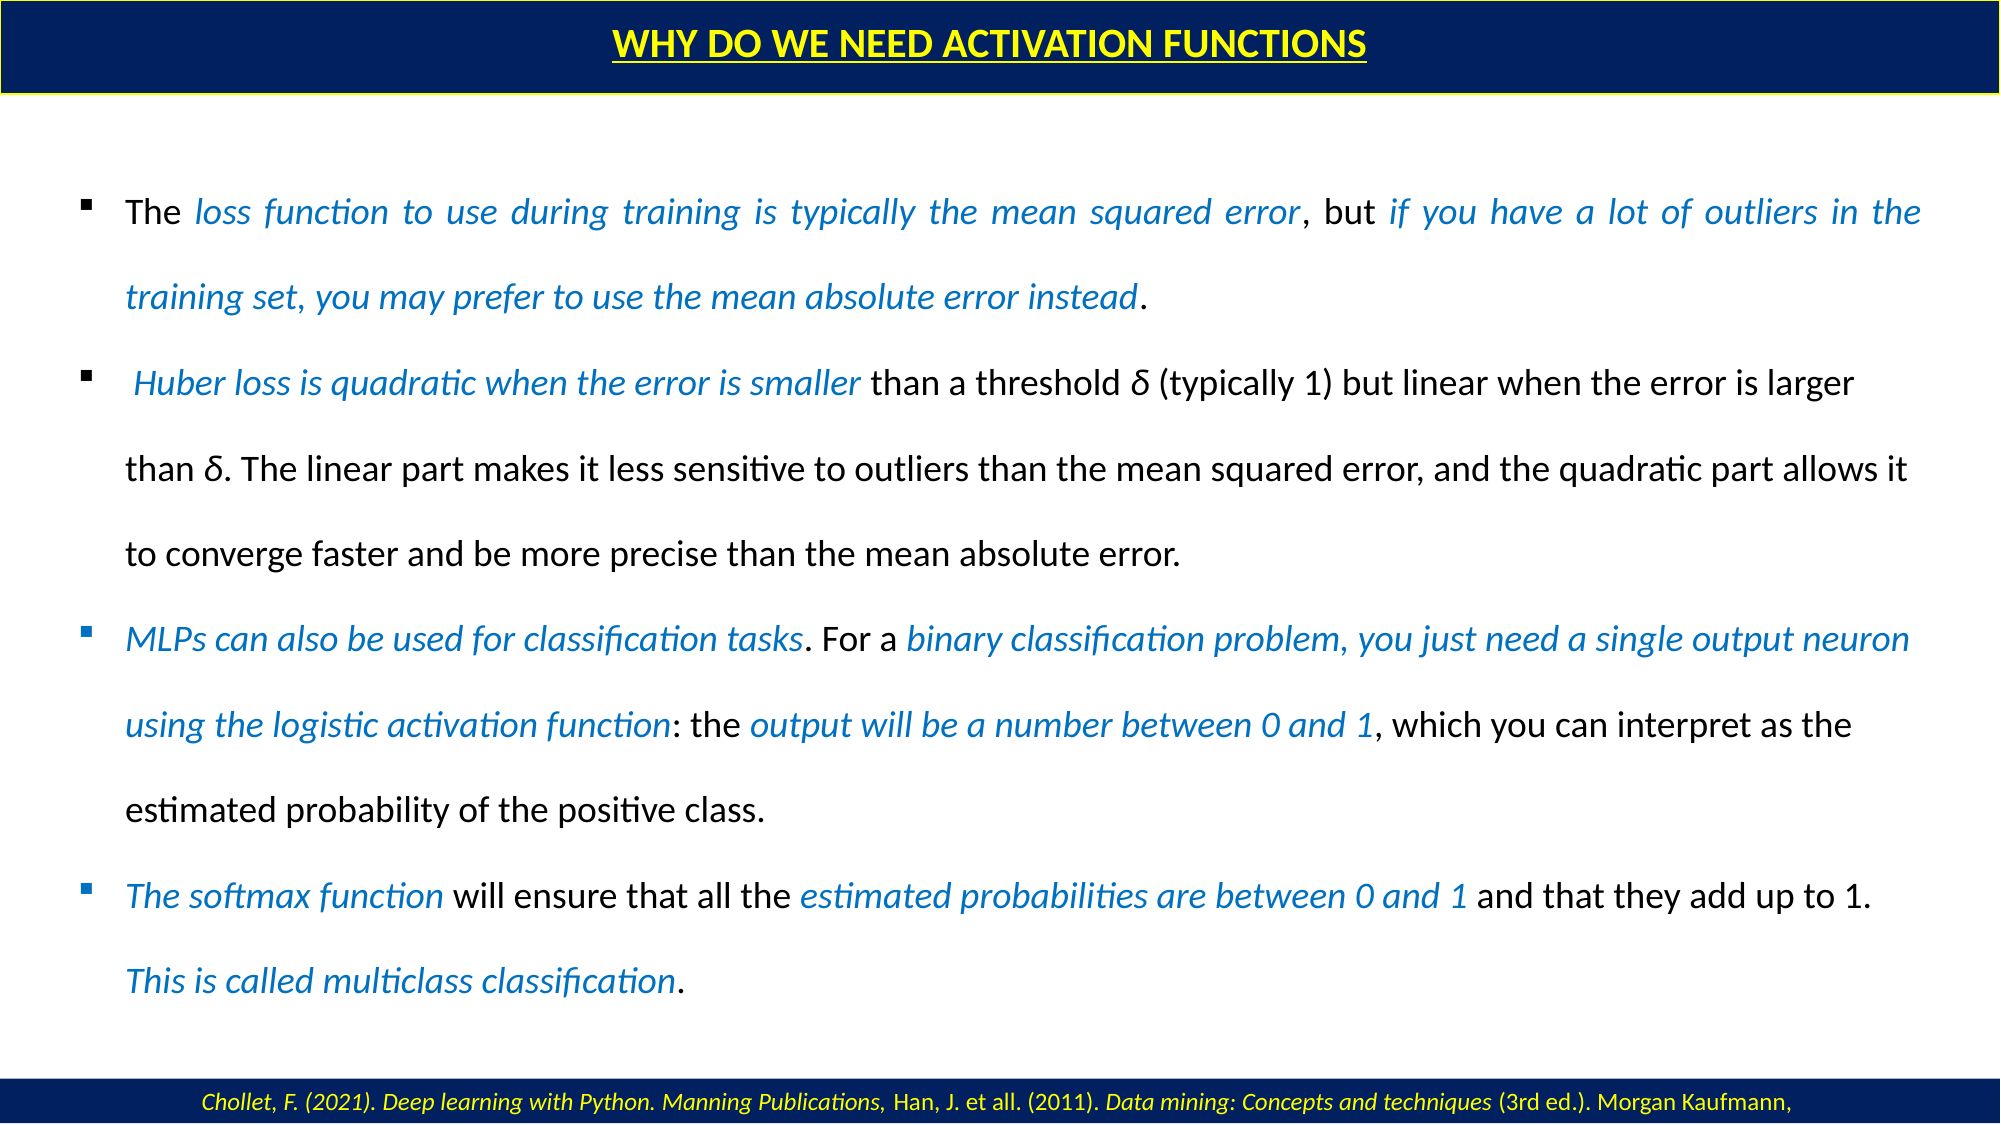

WHY DO WE NEED ACTIVATION FUNCTIONS
The loss function to use during training is typically the mean squared error, but if you have a lot of outliers in the training set, you may prefer to use the mean absolute error instead.
 Huber loss is quadratic when the error is smaller than a threshold δ (typically 1) but linear when the error is larger than δ. The linear part makes it less sensitive to outliers than the mean squared error, and the quadratic part allows it to converge faster and be more precise than the mean absolute error.
MLPs can also be used for classification tasks. For a binary classification problem, you just need a single output neuron using the logistic activation function: the output will be a number between 0 and 1, which you can interpret as the estimated probability of the positive class.
The softmax function will ensure that all the estimated probabilities are between 0 and 1 and that they add up to 1. This is called multiclass classification.